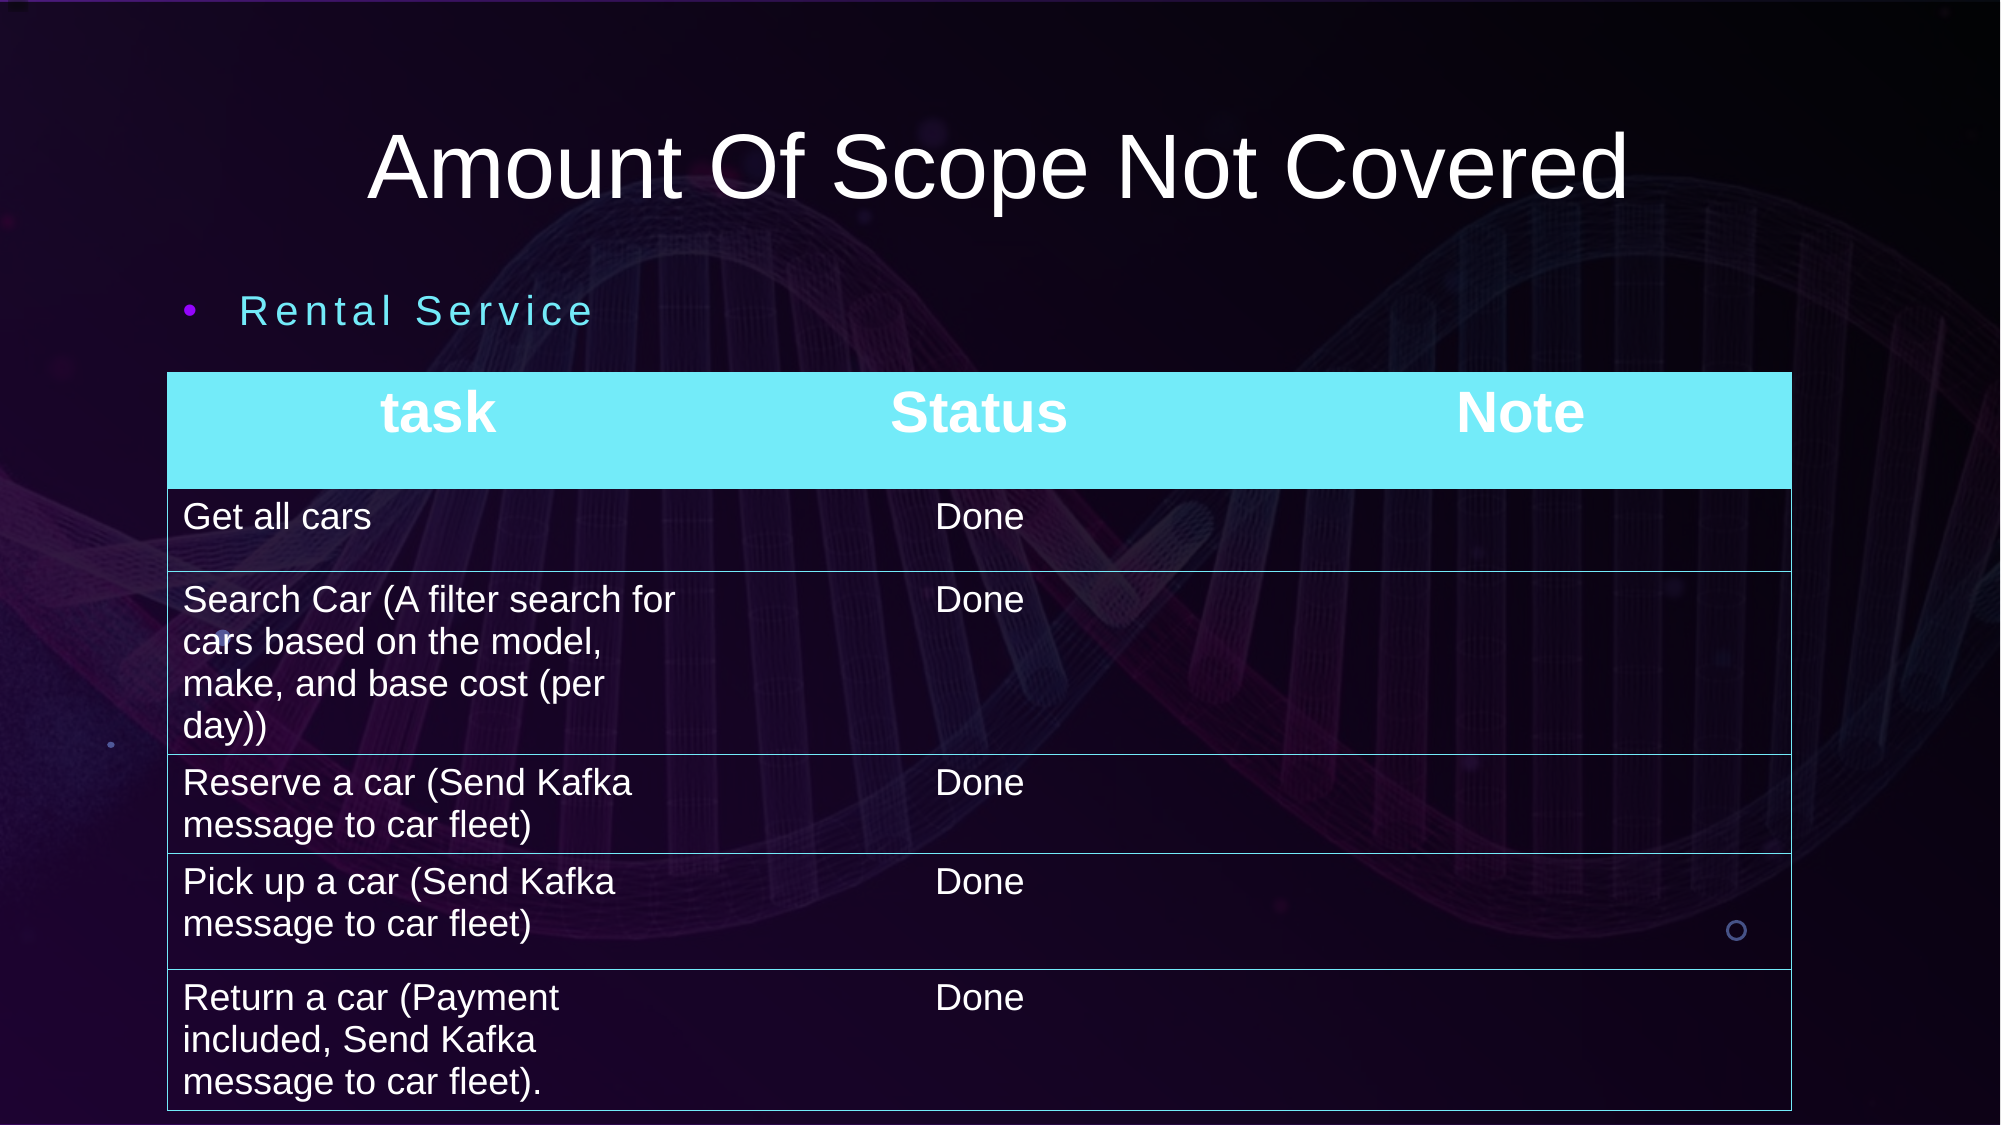

# Amount Of Scope Not Covered
Rental Service
| task | Status | Note |
| --- | --- | --- |
| Get all cars | Done |  |
| Search Car (A filter search for cars based on the model, make, and base cost (per day)) | Done |  |
| Reserve a car (Send Kafka message to car fleet) | Done |  |
| Pick up a car (Send Kafka message to car fleet) | Done |  |
| Return a car (Payment included, Send Kafka message to car fleet). | Done |  |